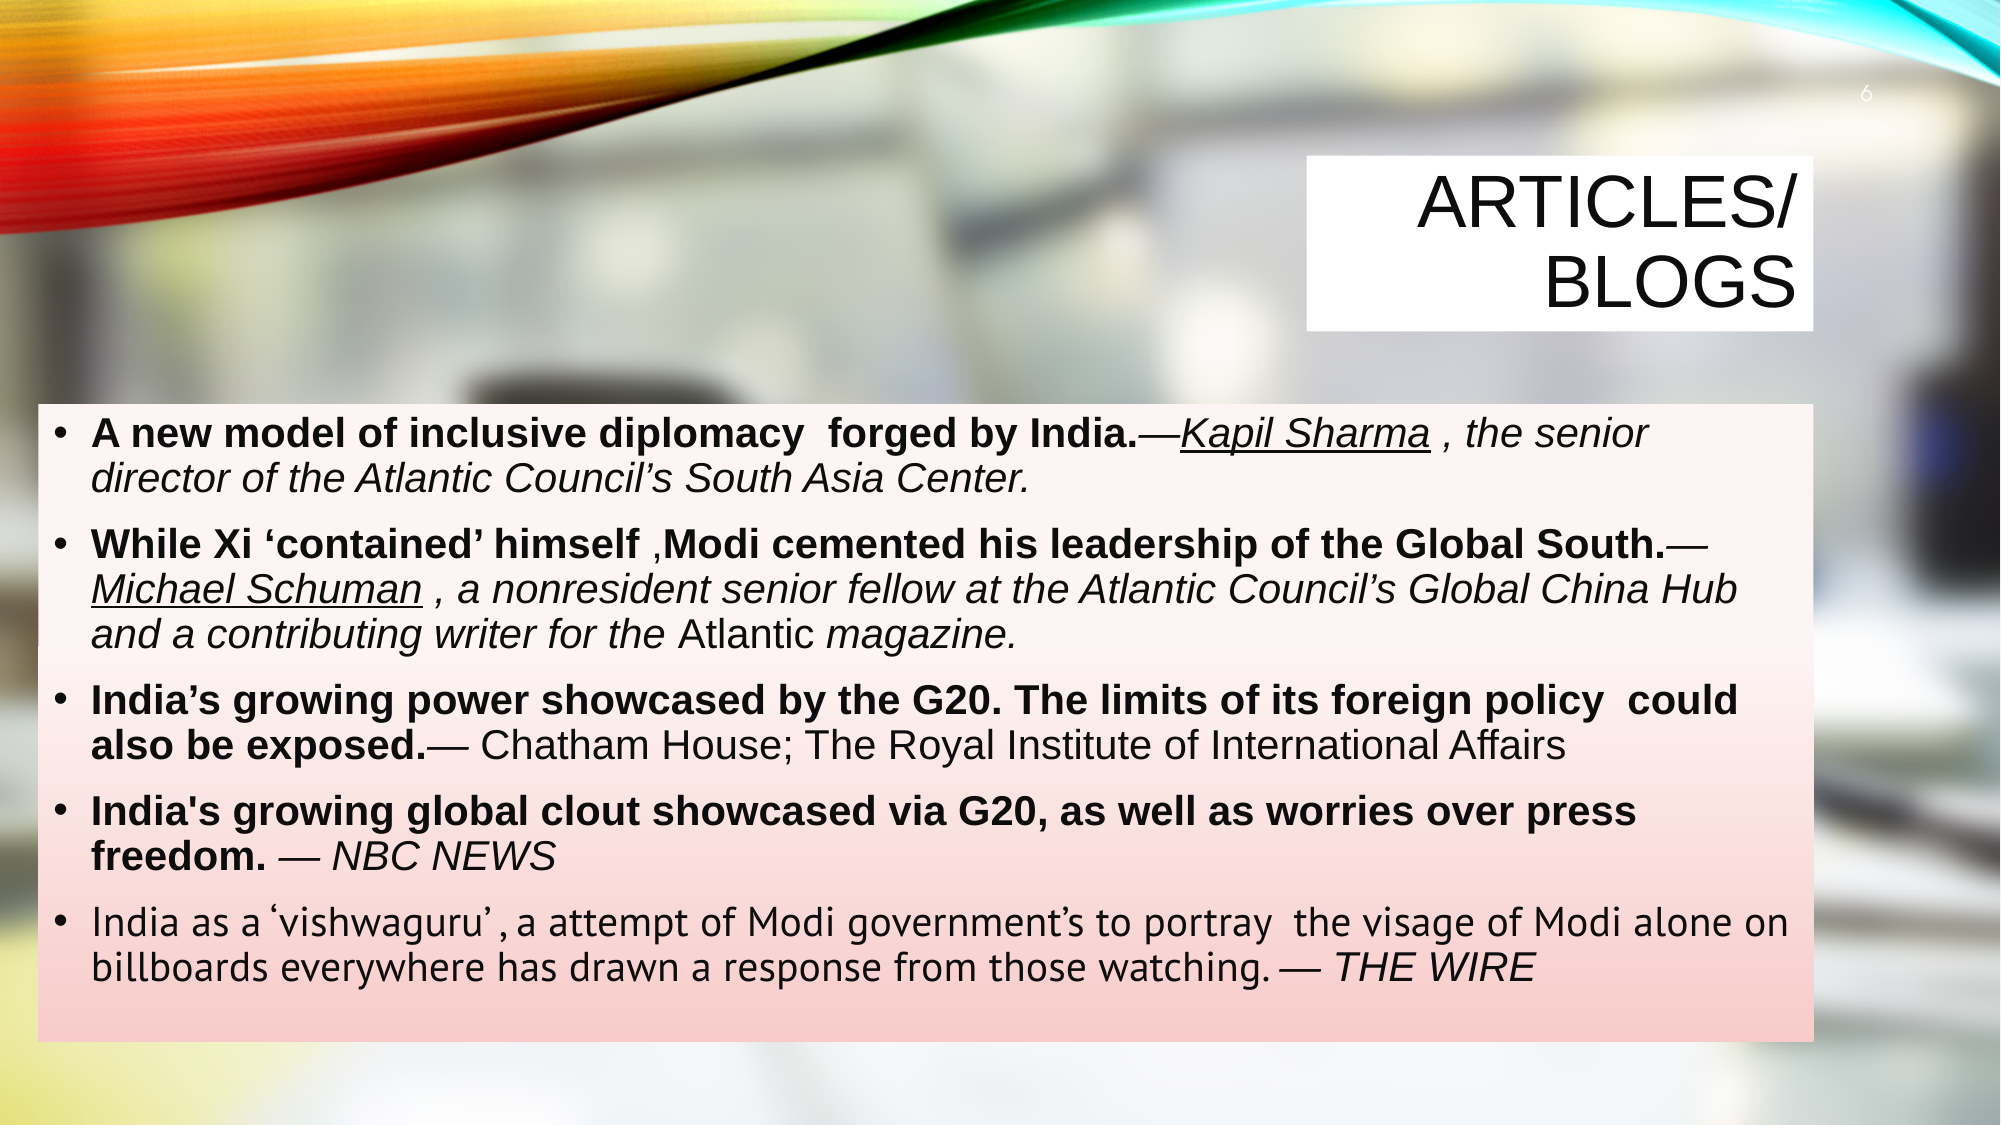

6
# Articles/Blogs
A new model of inclusive diplomacy  forged by India.—Kapil Sharma , the senior director of the Atlantic Council’s South Asia Center.
While Xi ‘contained’ himself ,Modi cemented his leadership of the Global South.—Michael Schuman , a nonresident senior fellow at the Atlantic Council’s Global China Hub and a contributing writer for the Atlantic magazine.
India’s growing power showcased by the G20. The limits of its foreign policy  could also be exposed.— Chatham House; The Royal Institute of International Affairs
India's growing global clout showcased via G20, as well as worries over press freedom. — NBC NEWS
India as a ‘vishwaguru’ , a attempt of Modi government’s to portray  the visage of Modi alone on billboards everywhere has drawn a response from those watching. — THE WIRE